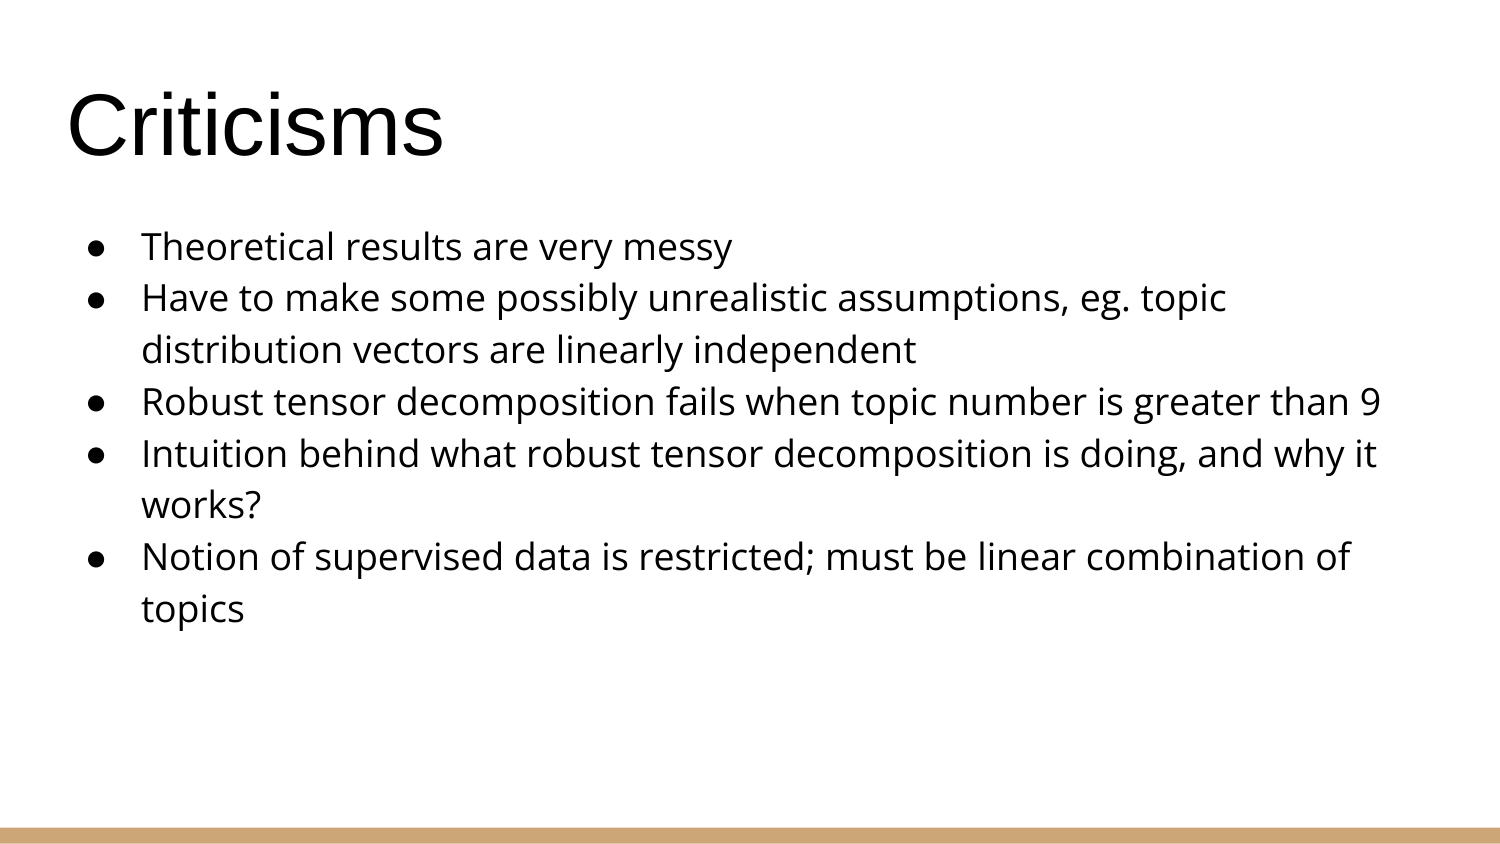

# Criticisms
Theoretical results are very messy
Have to make some possibly unrealistic assumptions, eg. topic distribution vectors are linearly independent
Robust tensor decomposition fails when topic number is greater than 9
Intuition behind what robust tensor decomposition is doing, and why it works?
Notion of supervised data is restricted; must be linear combination of topics